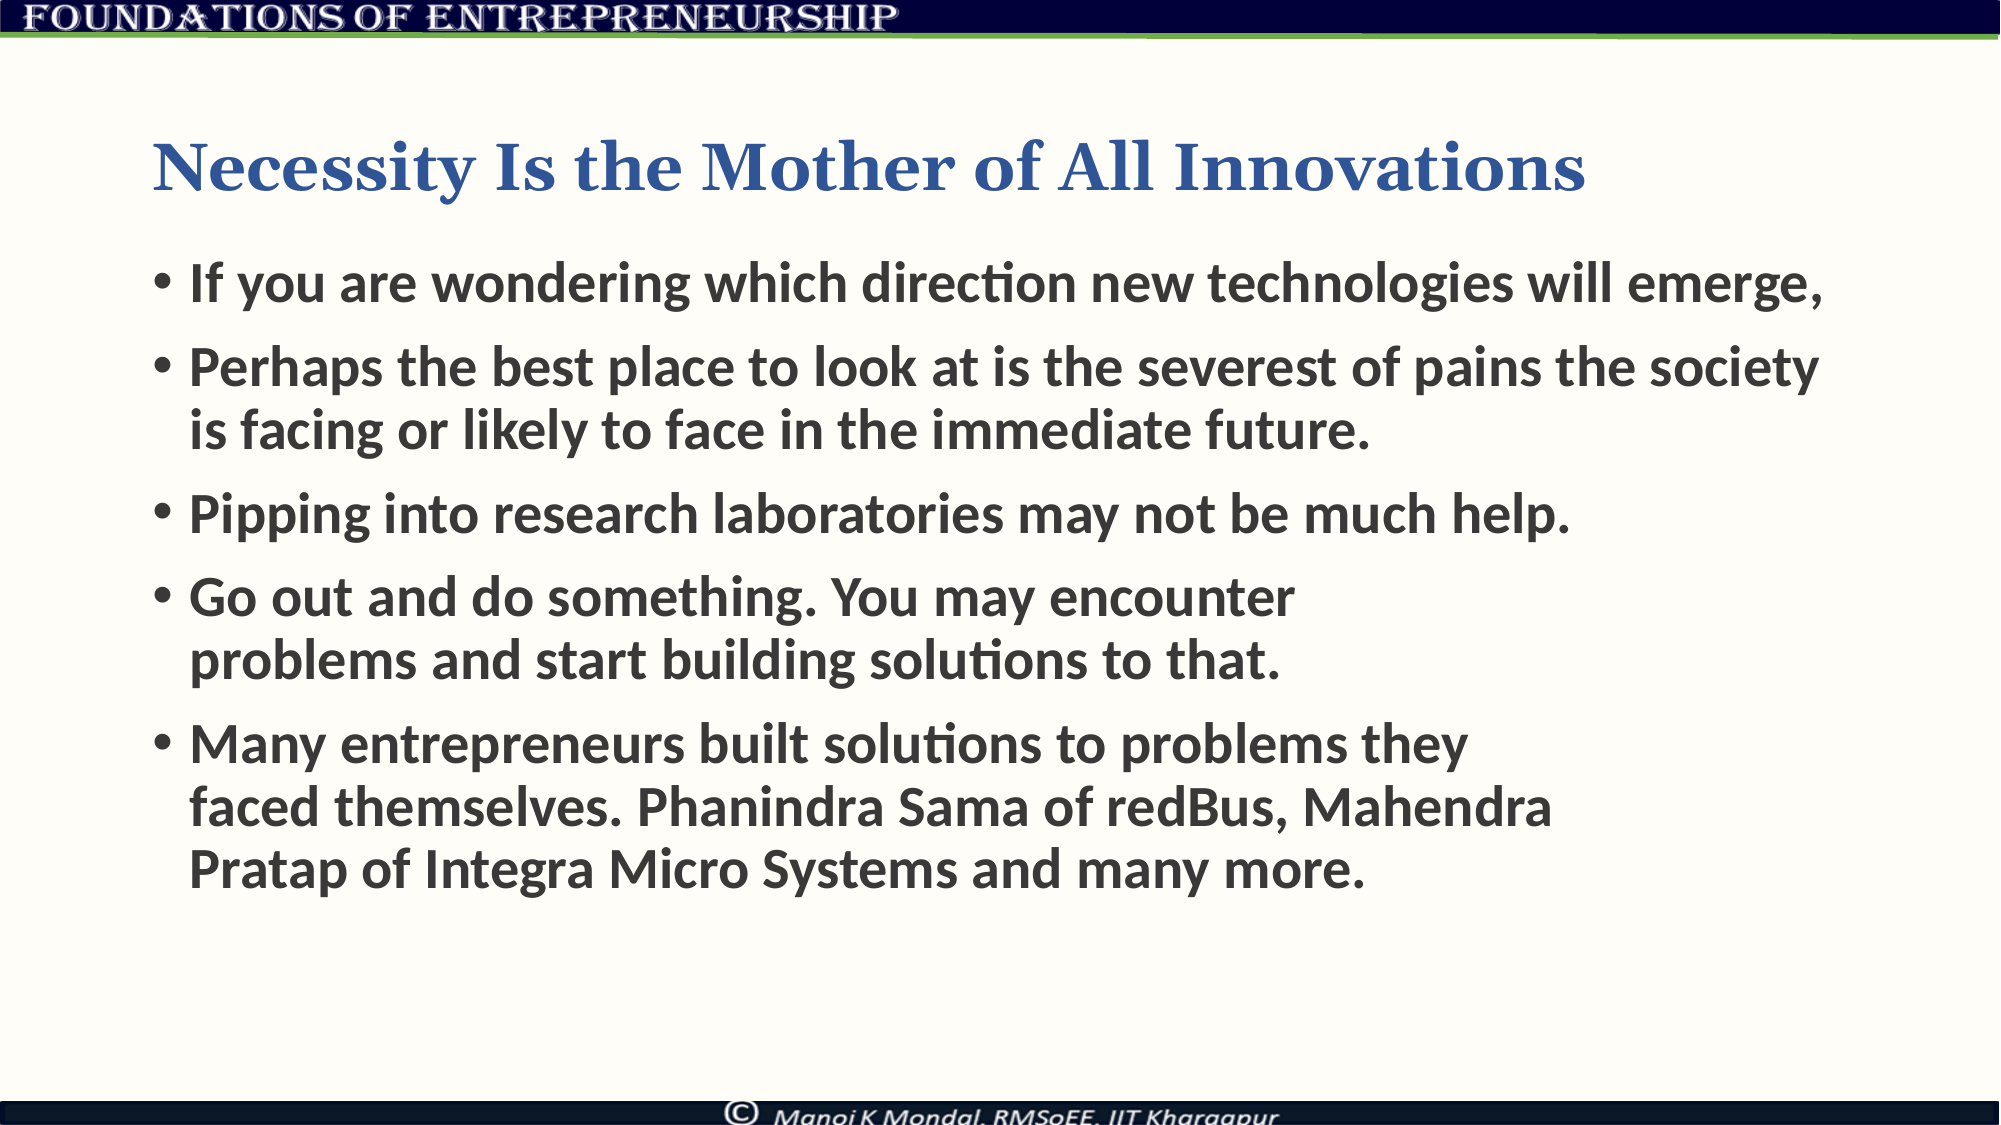

# Necessity Is the Mother of All Innovations
If you are wondering which direction new technologies will emerge,
Perhaps the best place to look at is the severest of pains the society is facing or likely to face in the immediate future.
Pipping into research laboratories may not be much help.
Go out and do something. You may encounter
problems and start building solutions to that.
Many entrepreneurs built solutions to problems they
faced themselves. Phanindra Sama of redBus, Mahendra
Pratap of Integra Micro Systems and many more.